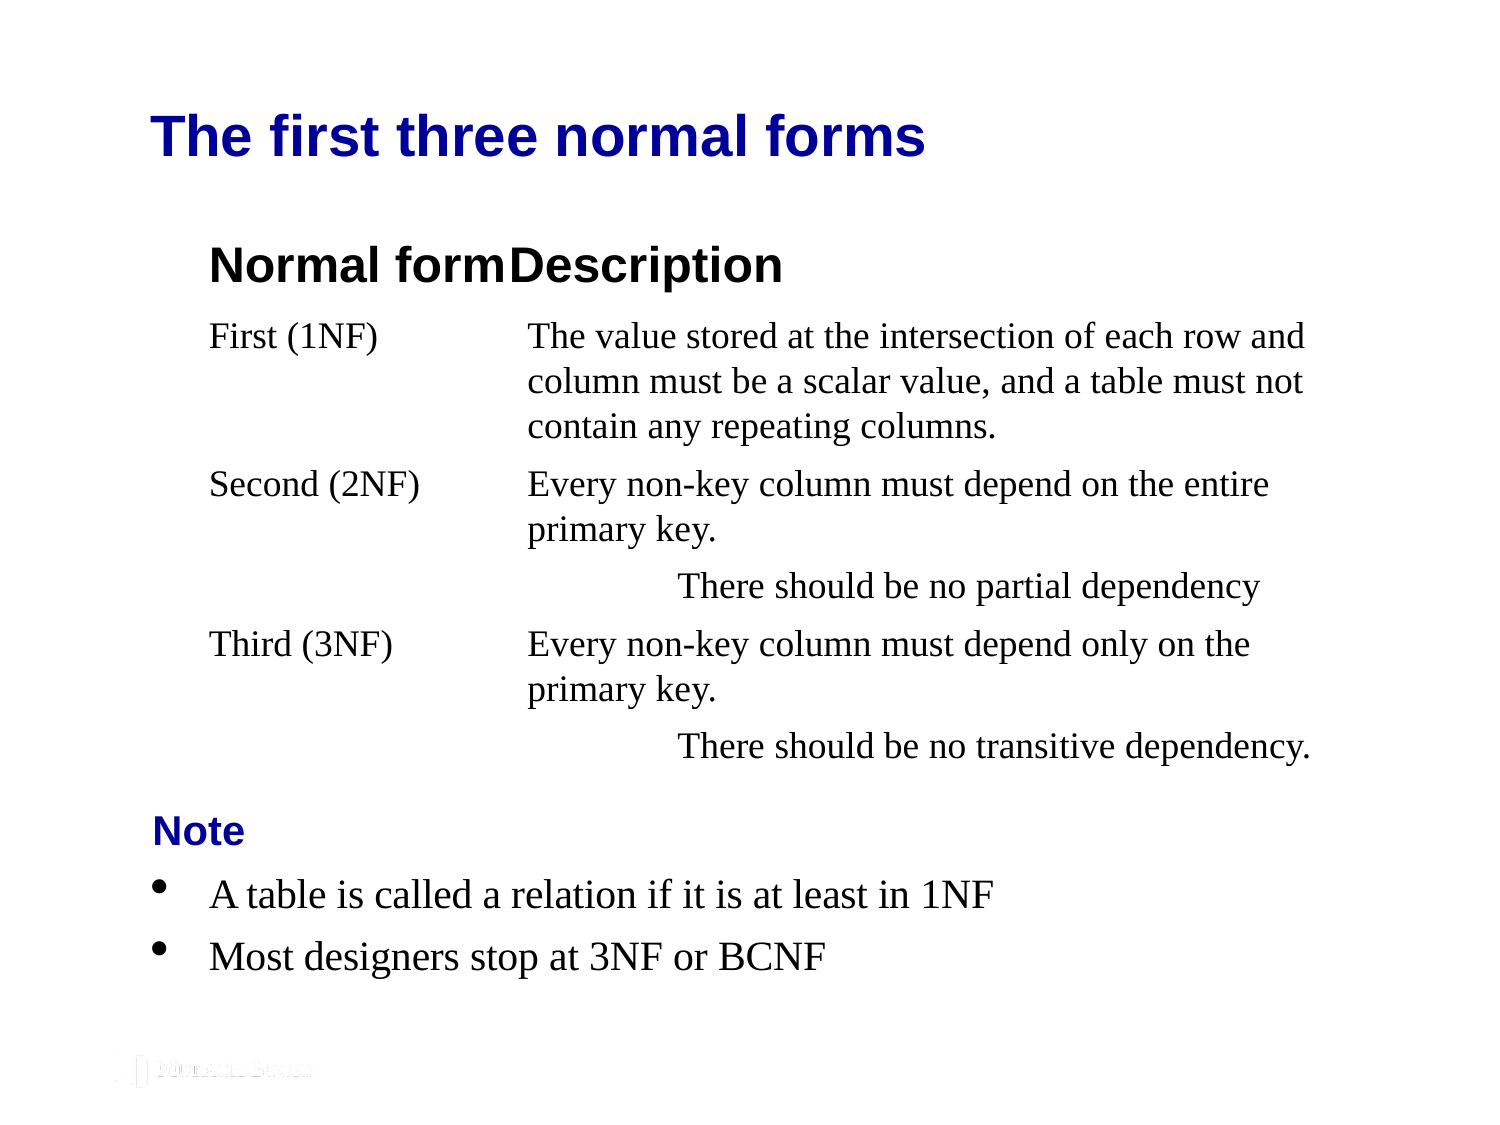

# The first three normal forms
Normal form	Description
First (1NF)	The value stored at the intersection of each row and column must be a scalar value, and a table must not contain any repeating columns.
Second (2NF)	Every non-key column must depend on the entire primary key.
		There should be no partial dependency
Third (3NF)	Every non-key column must depend only on the primary key.
		There should be no transitive dependency.
Note
A table is called a relation if it is at least in 1NF
Most designers stop at 3NF or BCNF
© 2019, Mike Murach & Associates, Inc.

C10, Slide 37